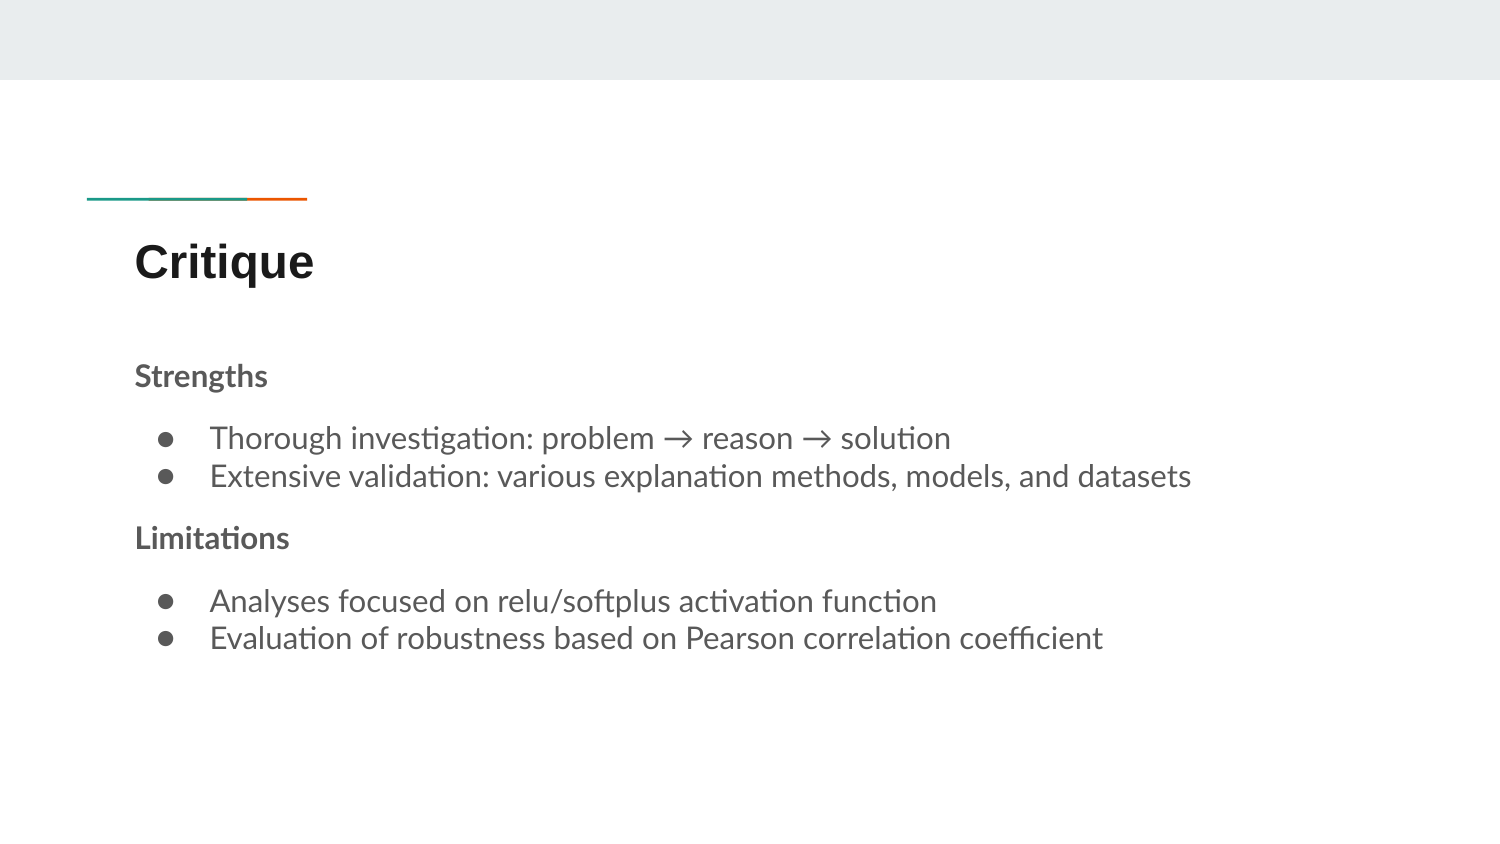

# Critique
Strengths
Thorough investigation: problem → reason → solution
Extensive validation: various explanation methods, models, and datasets
Limitations
Analyses focused on relu/softplus activation function
Evaluation of robustness based on Pearson correlation coefficient